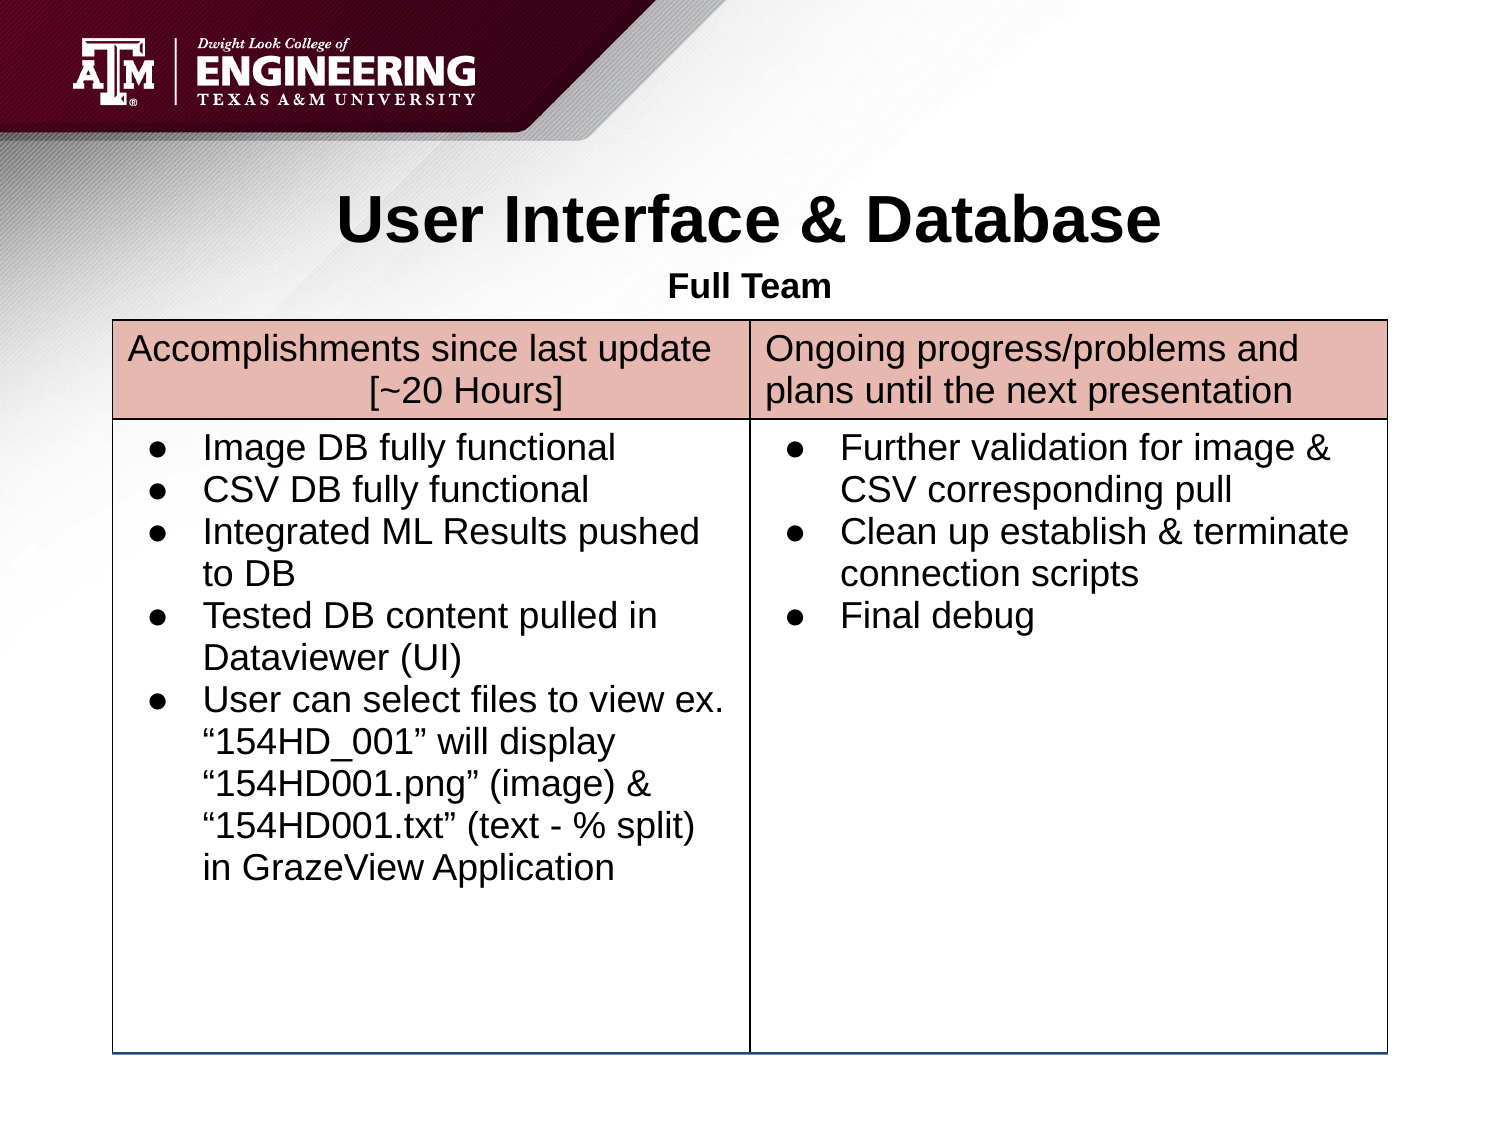

User Interface & Database
Full Team
| Accomplishments since last update [~20 Hours] | Ongoing progress/problems and plans until the next presentation |
| --- | --- |
| Image DB fully functional CSV DB fully functional Integrated ML Results pushed to DB Tested DB content pulled in Dataviewer (UI) User can select files to view ex. “154HD\_001” will display “154HD001.png” (image) & “154HD001.txt” (text - % split) in GrazeView Application | Further validation for image & CSV corresponding pull Clean up establish & terminate connection scripts Final debug |